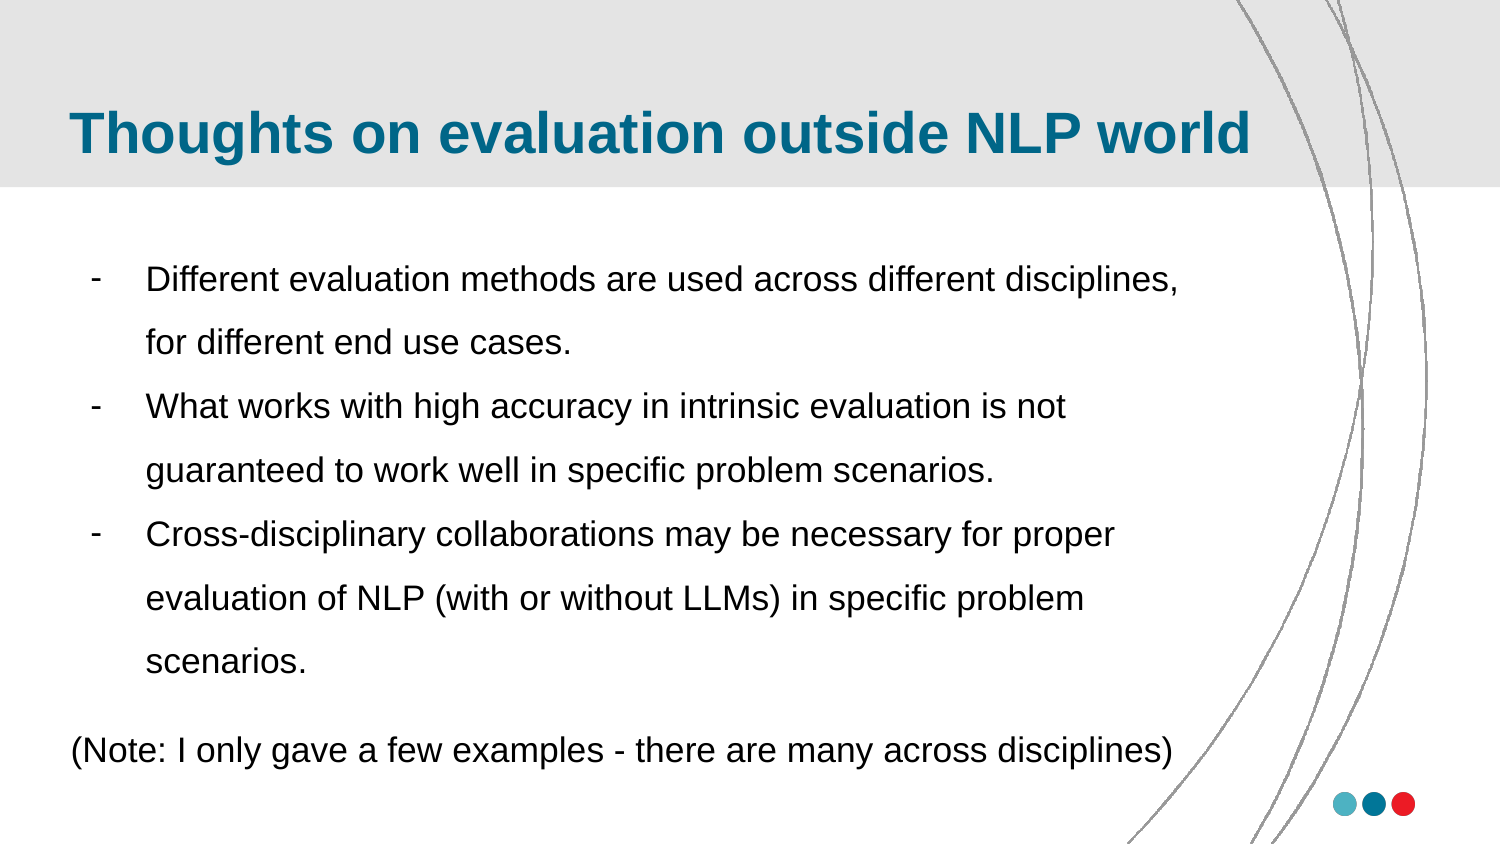

# Thoughts on evaluation outside NLP world
Different evaluation methods are used across different disciplines, for different end use cases.
What works with high accuracy in intrinsic evaluation is not guaranteed to work well in specific problem scenarios.
Cross-disciplinary collaborations may be necessary for proper evaluation of NLP (with or without LLMs) in specific problem scenarios.
(Note: I only gave a few examples - there are many across disciplines)